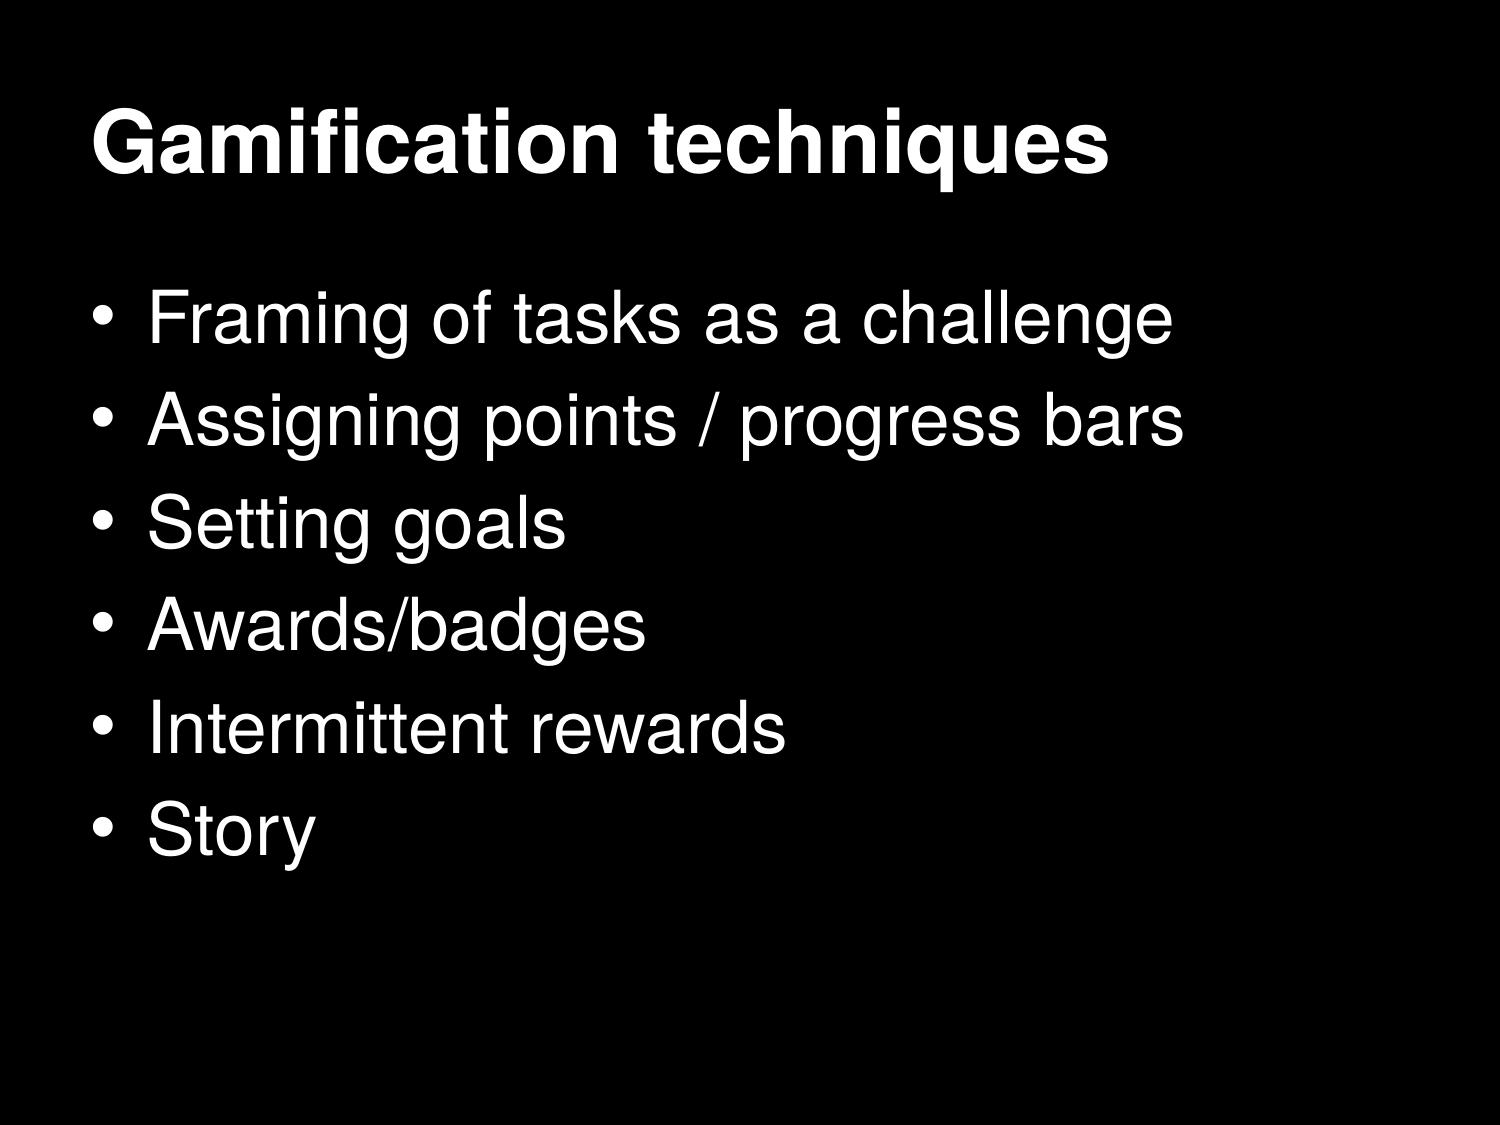

# Gamification techniques
Framing of tasks as a challenge
Assigning points / progress bars
Setting goals
Awards/badges
Intermittent rewards
Story